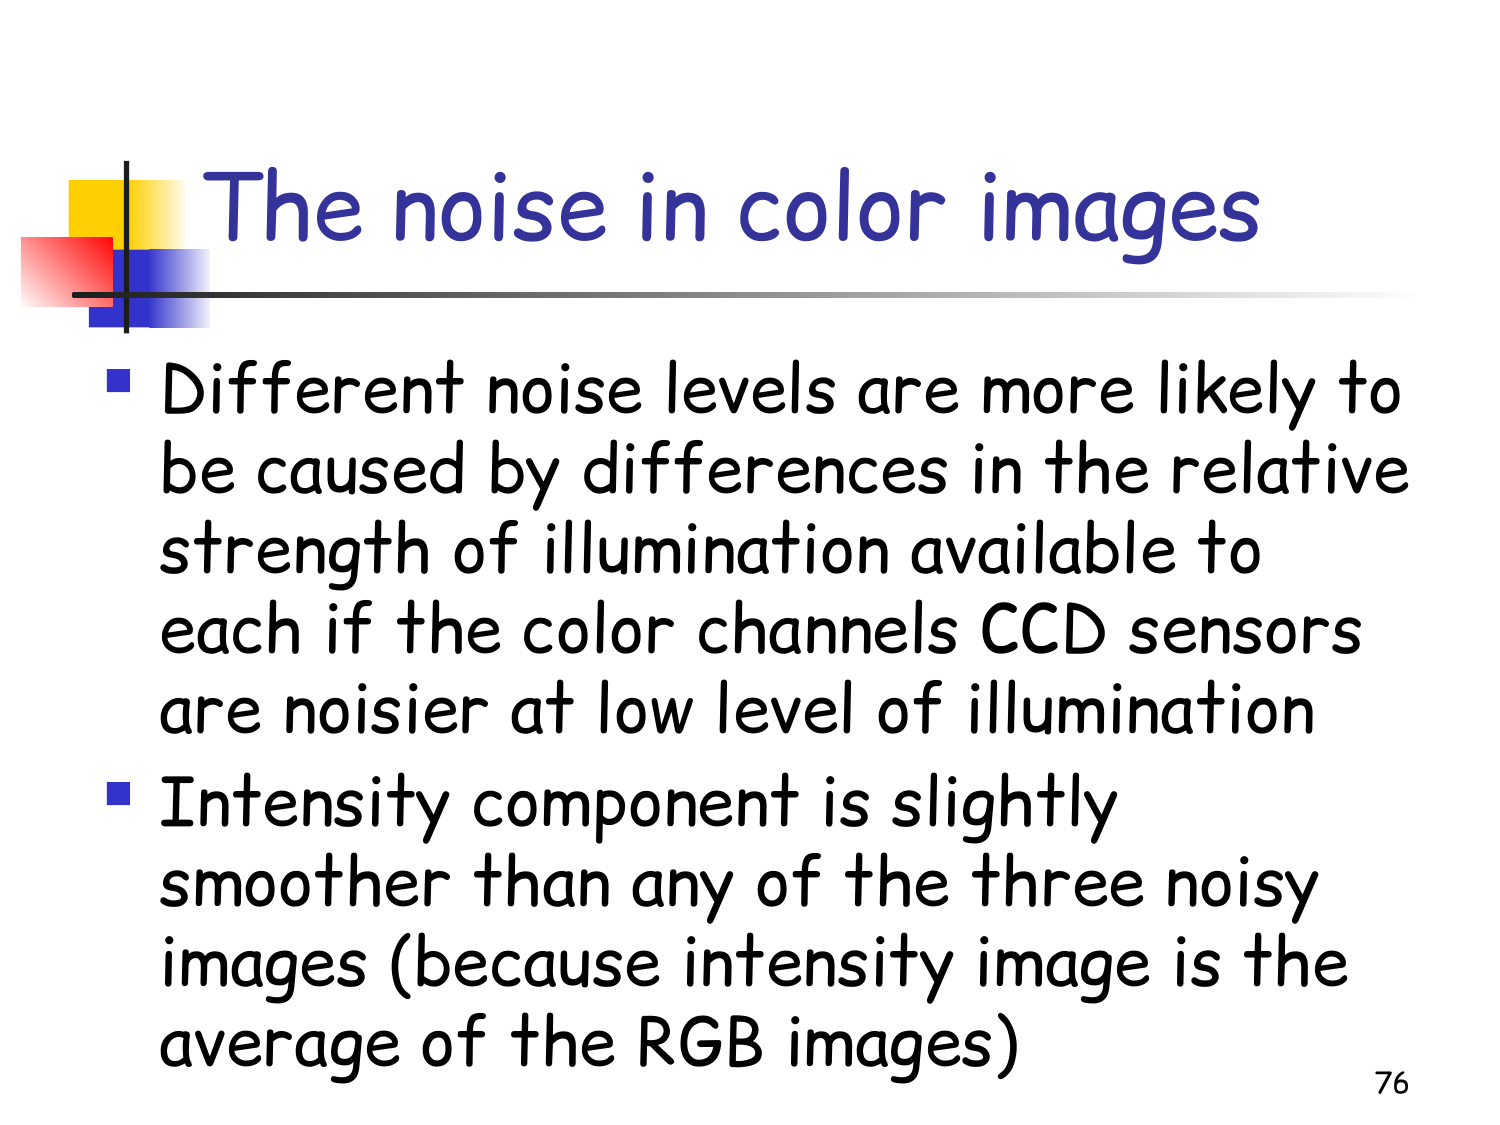

# The noise in color images
Different noise levels are more likely to be caused by differences in the relative strength of illumination available to each if the color channels CCD sensors are noisier at low level of illumination
Intensity component is slightly smoother than any of the three noisy  images (because intensity image is the average of the RGB images)
76